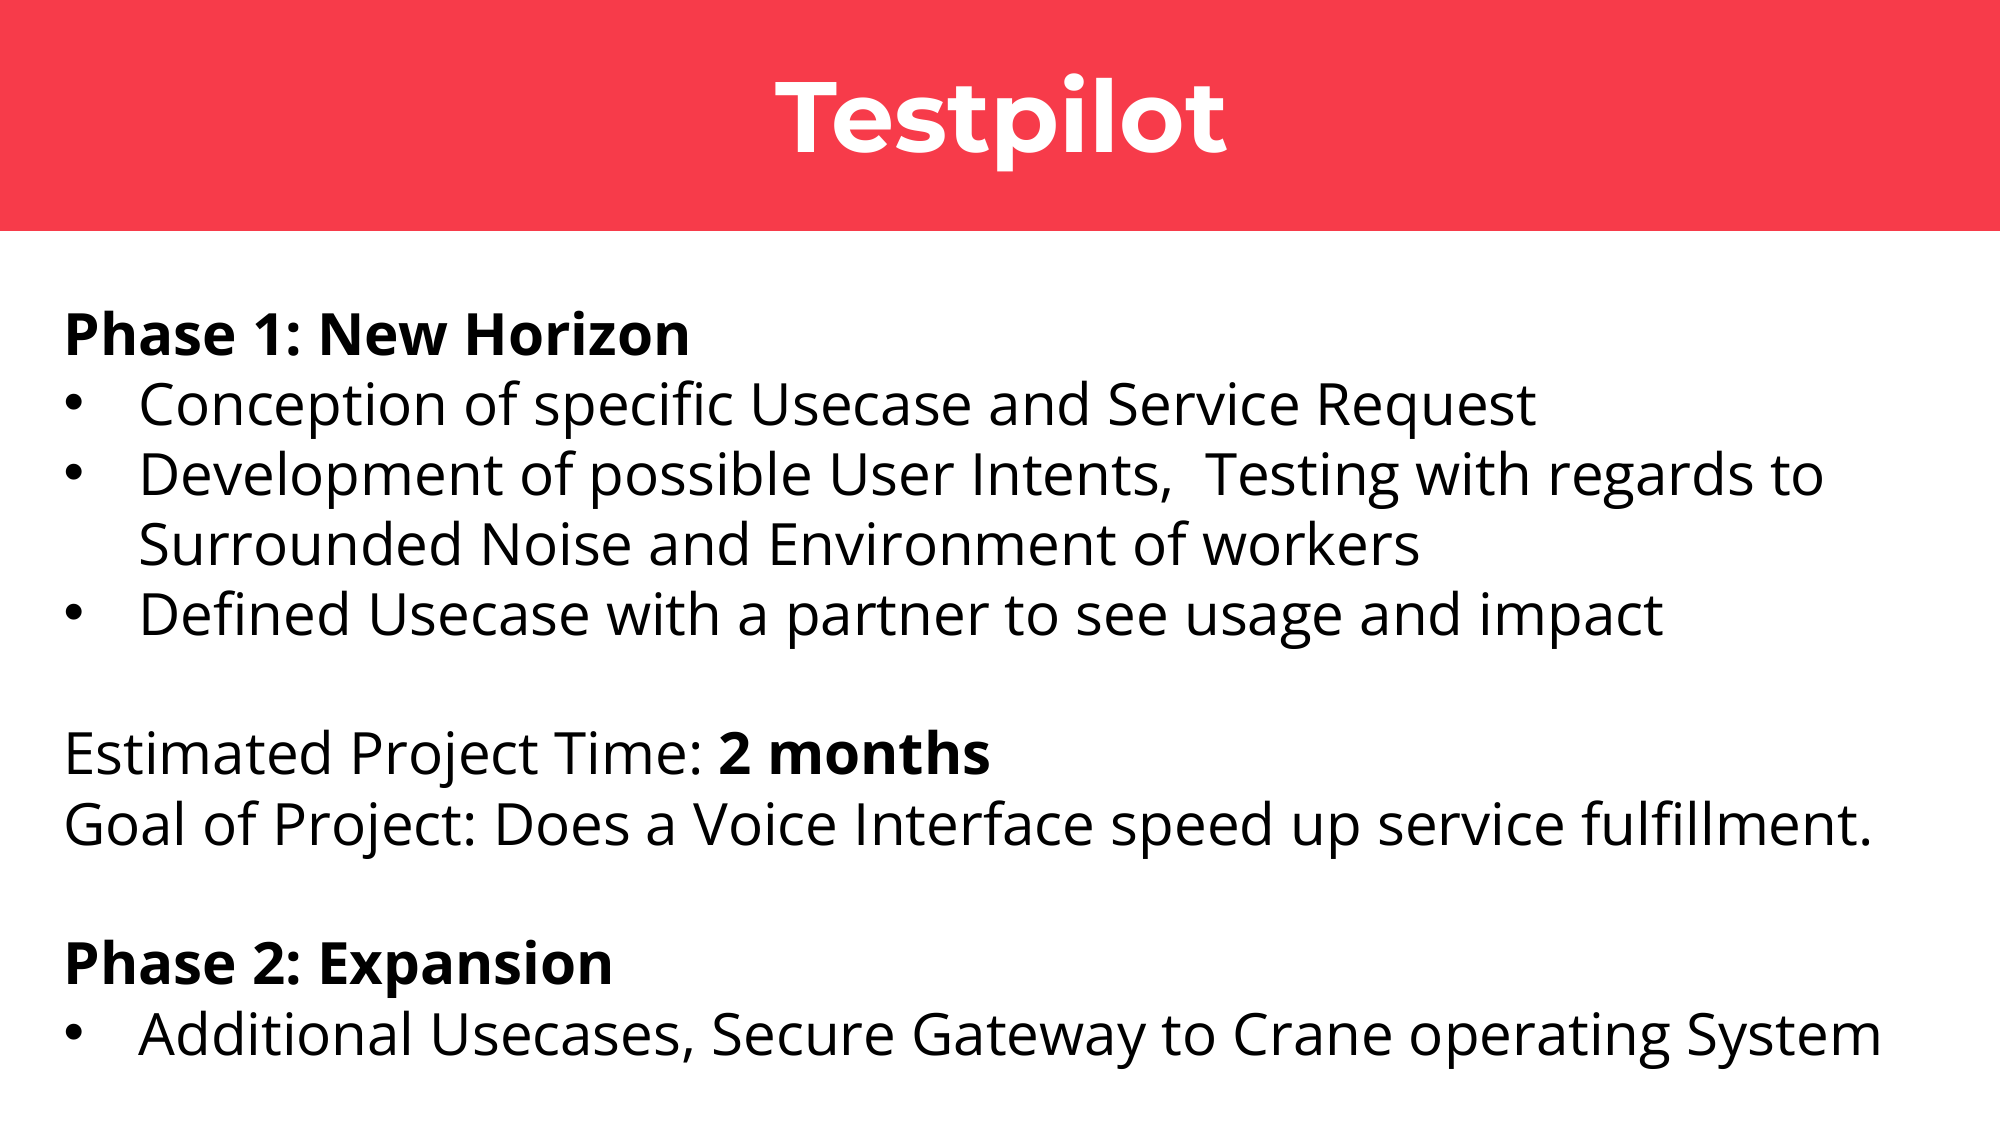

Testpilot
Phase 1: New Horizon
Conception of specific Usecase and Service Request
Development of possible User Intents,  Testing with regards to Surrounded Noise and Environment of workers
Defined Usecase with a partner to see usage and impact

Estimated Project Time: 2 months
Goal of Project: Does a Voice Interface speed up service fulfillment.

Phase 2: Expansion
Additional Usecases, Secure Gateway to Crane operating System